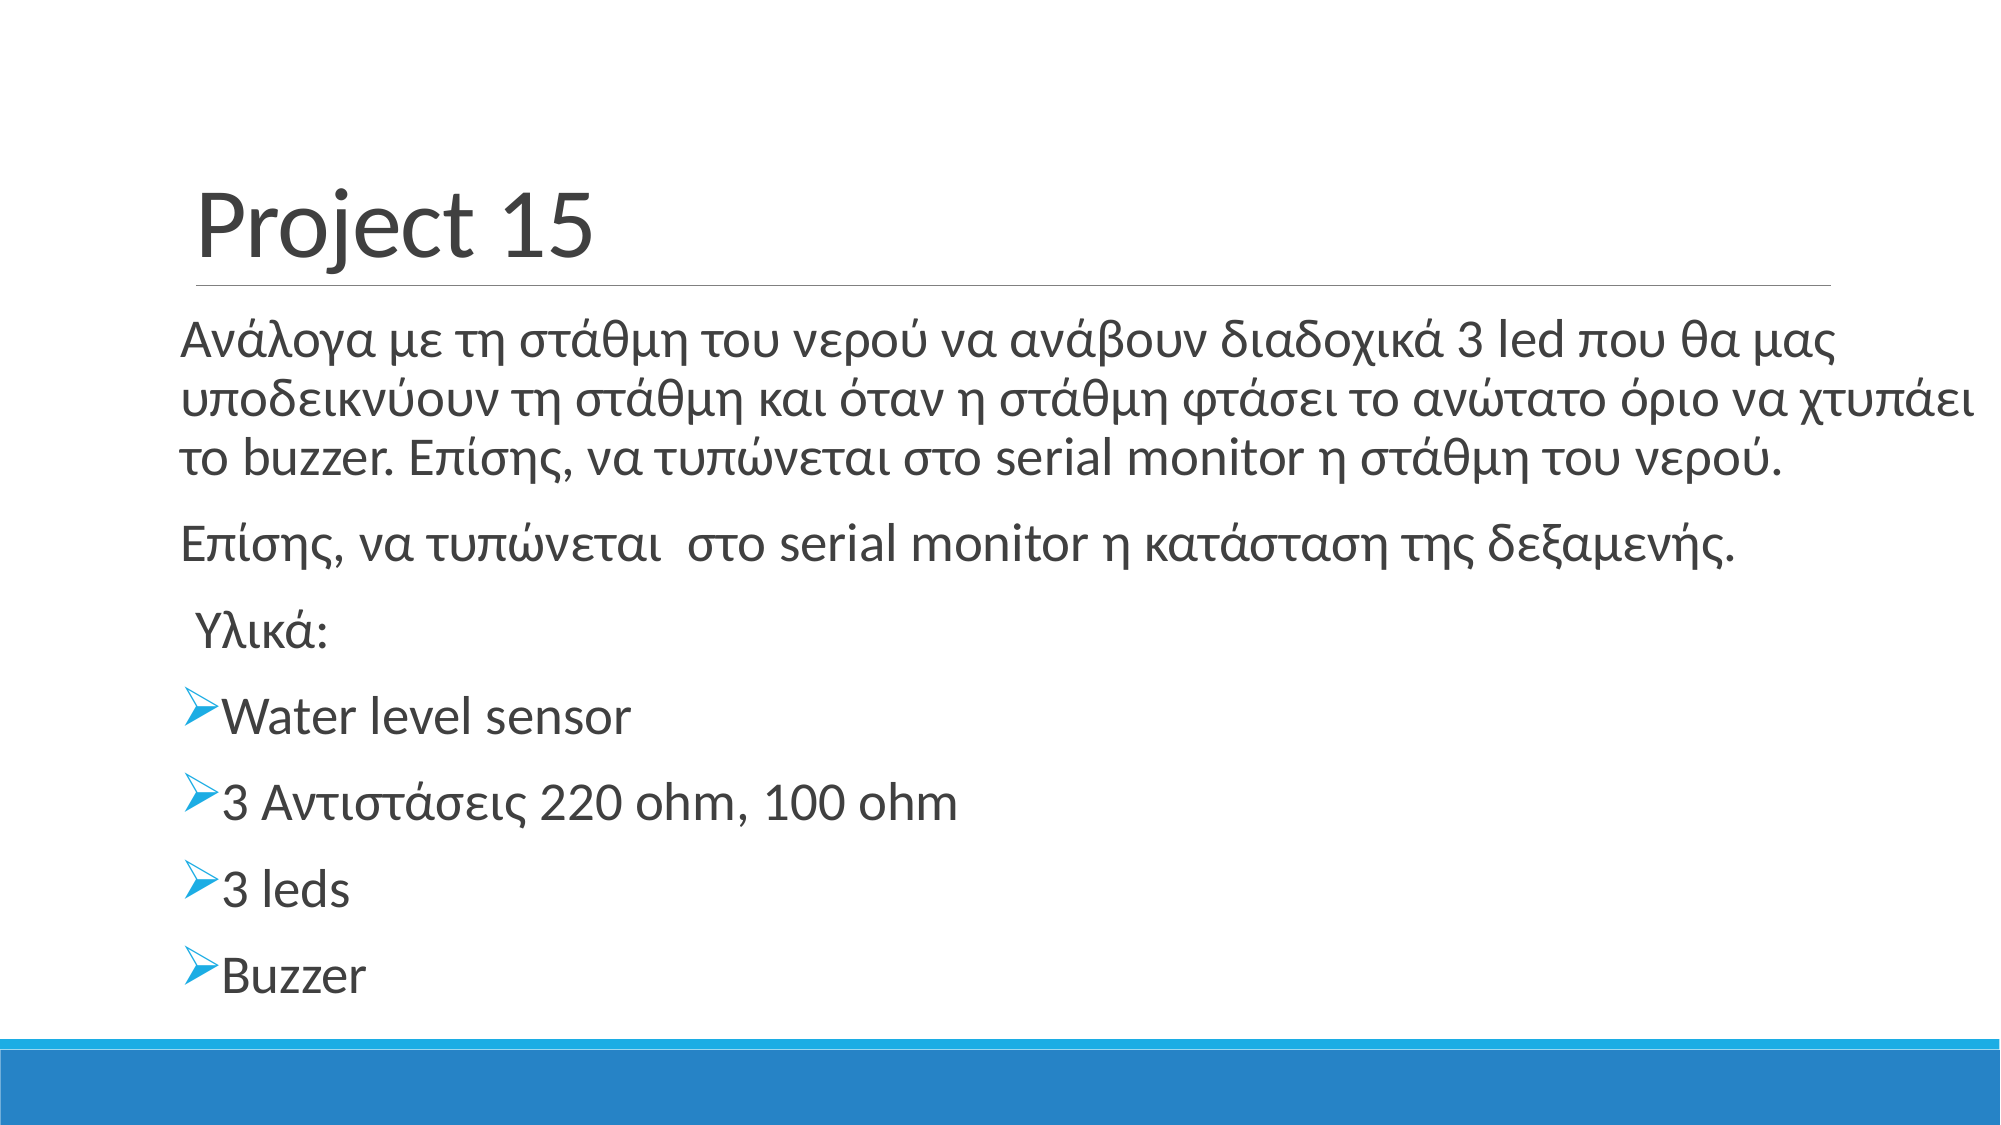

# Project 15
Ανάλογα με τη στάθμη του νερού να ανάβουν διαδοχικά 3 led που θα μας υποδεικνύουν τη στάθμη και όταν η στάθμη φτάσει το ανώτατο όριο να χτυπάει το buzzer. Επίσης, να τυπώνεται στο serial monitor η στάθμη του νερού.
Επίσης, να τυπώνεται  στο serial monitor η κατάσταση της δεξαμενής.
Υλικά:
Water level sensor
3 Αντιστάσεις 220 ohm, 100 ohm
3 leds
Buzzer